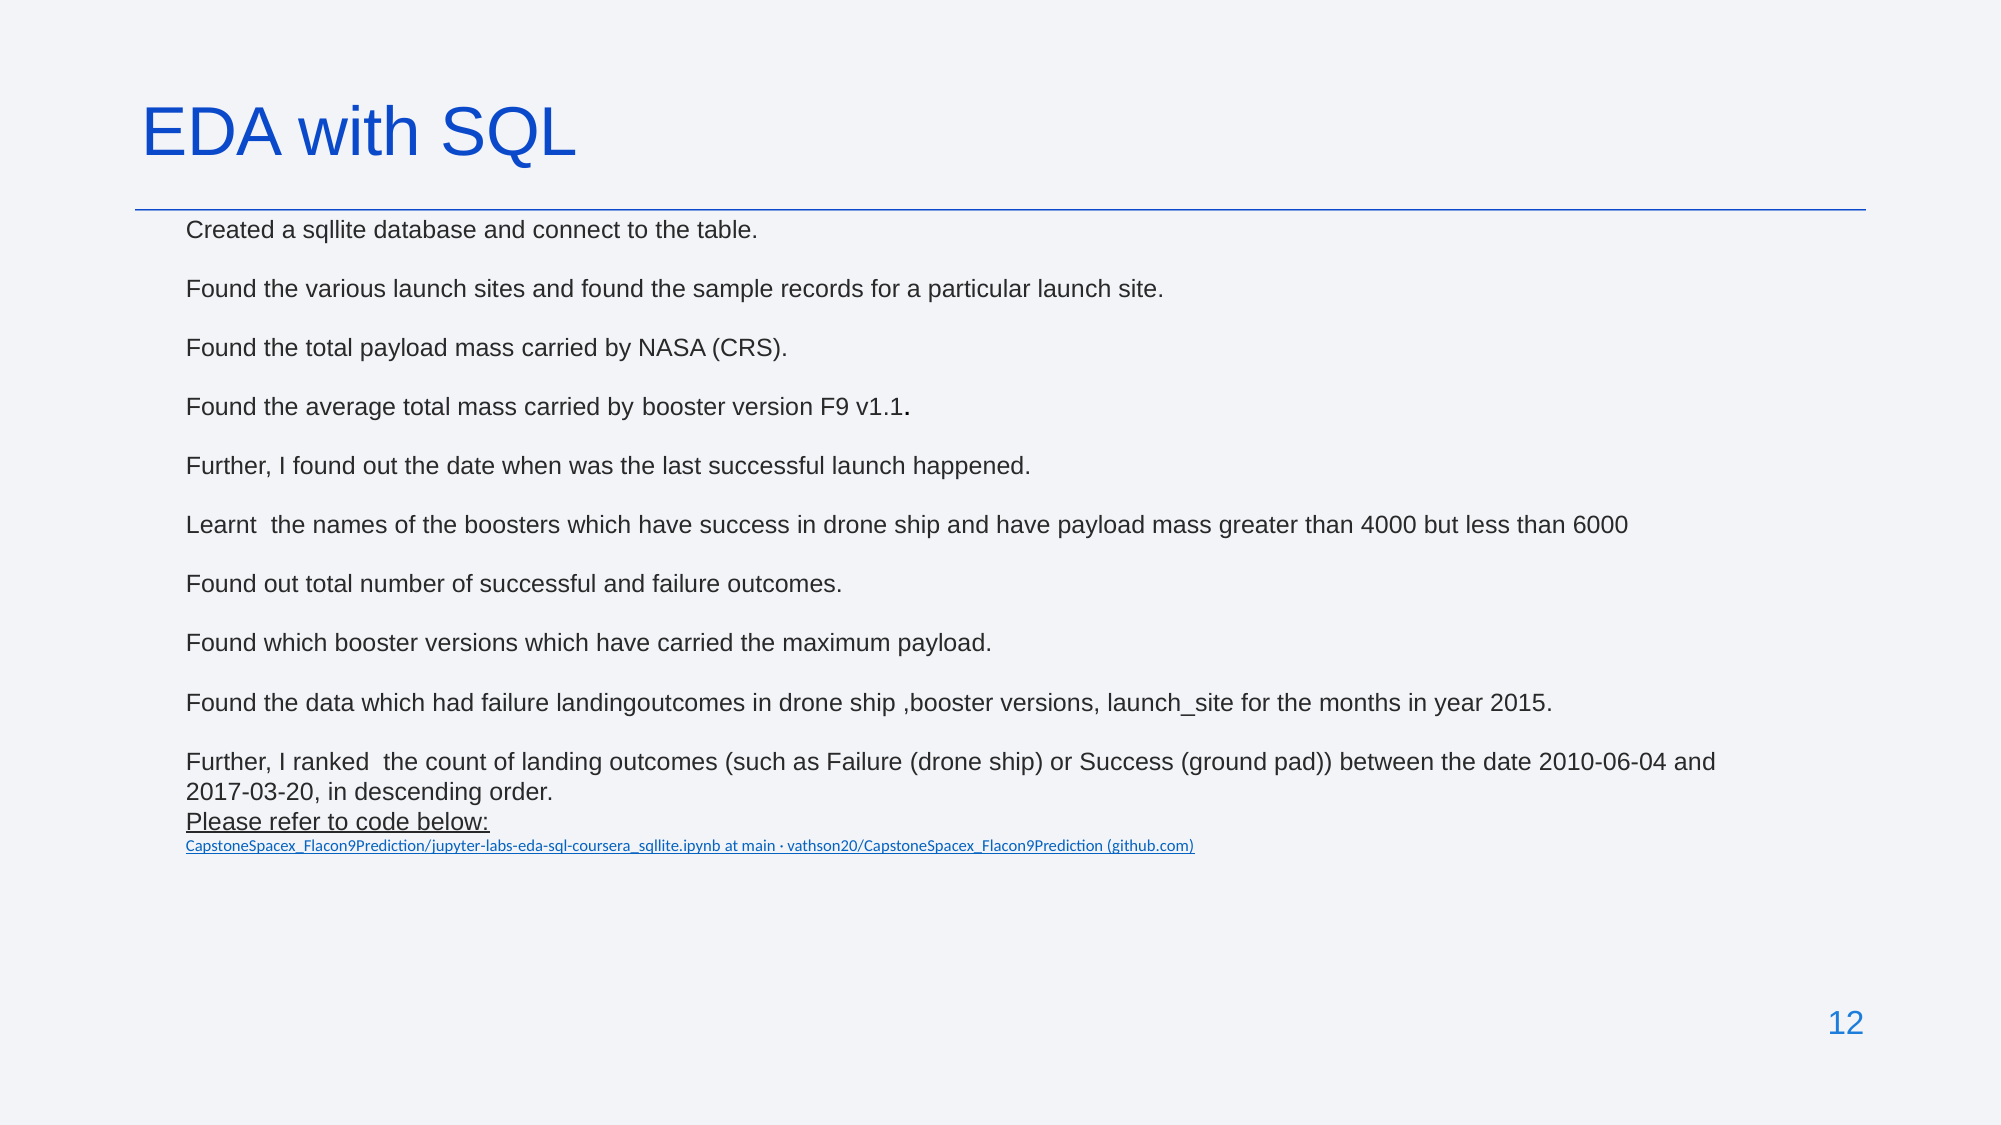

EDA with SQL
Created a sqllite database and connect to the table.
Found the various launch sites and found the sample records for a particular launch site.
Found the total payload mass carried by NASA (CRS).
Found the average total mass carried by booster version F9 v1.1.
Further, I found out the date when was the last successful launch happened.
Learnt  the names of the boosters which have success in drone ship and have payload mass greater than 4000 but less than 6000
Found out total number of successful and failure outcomes.
Found which booster versions which have carried the maximum payload.
Found the data which had failure landingoutcomes in drone ship ,booster versions, launch_site for the months in year 2015.
Further, I ranked  the count of landing outcomes (such as Failure (drone ship) or Success (ground pad)) between the date 2010-06-04 and 2017-03-20, in descending order.
Please refer to code below:
CapstoneSpacex_Flacon9Prediction/jupyter-labs-eda-sql-coursera_sqllite.ipynb at main · vathson20/CapstoneSpacex_Flacon9Prediction (github.com)

12